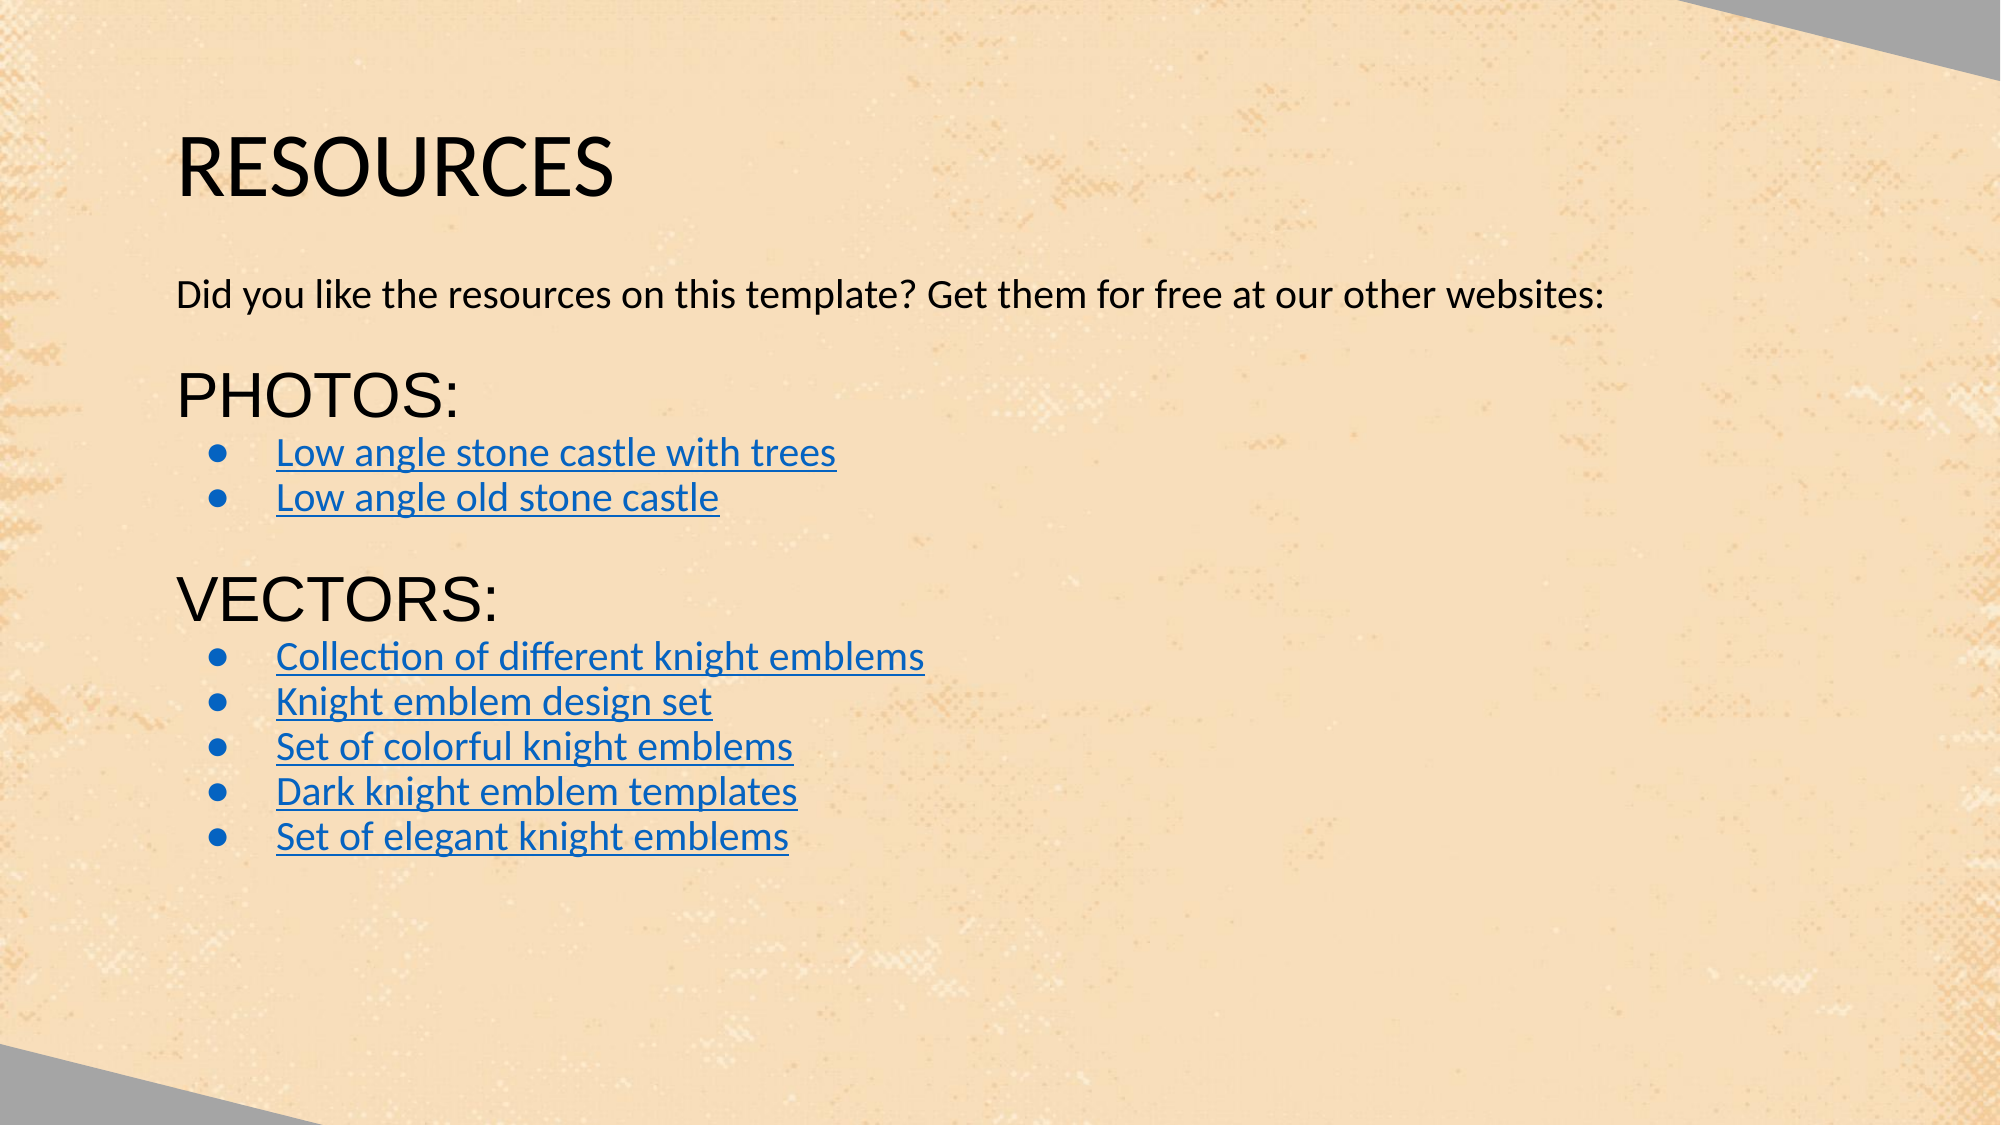

# RESOURCES
Did you like the resources on this template? Get them for free at our other websites:

PHOTOS:
Low angle stone castle with trees
Low angle old stone castle

VECTORS:
Collection of different knight emblems
Knight emblem design set
Set of colorful knight emblems
Dark knight emblem templates
Set of elegant knight emblems